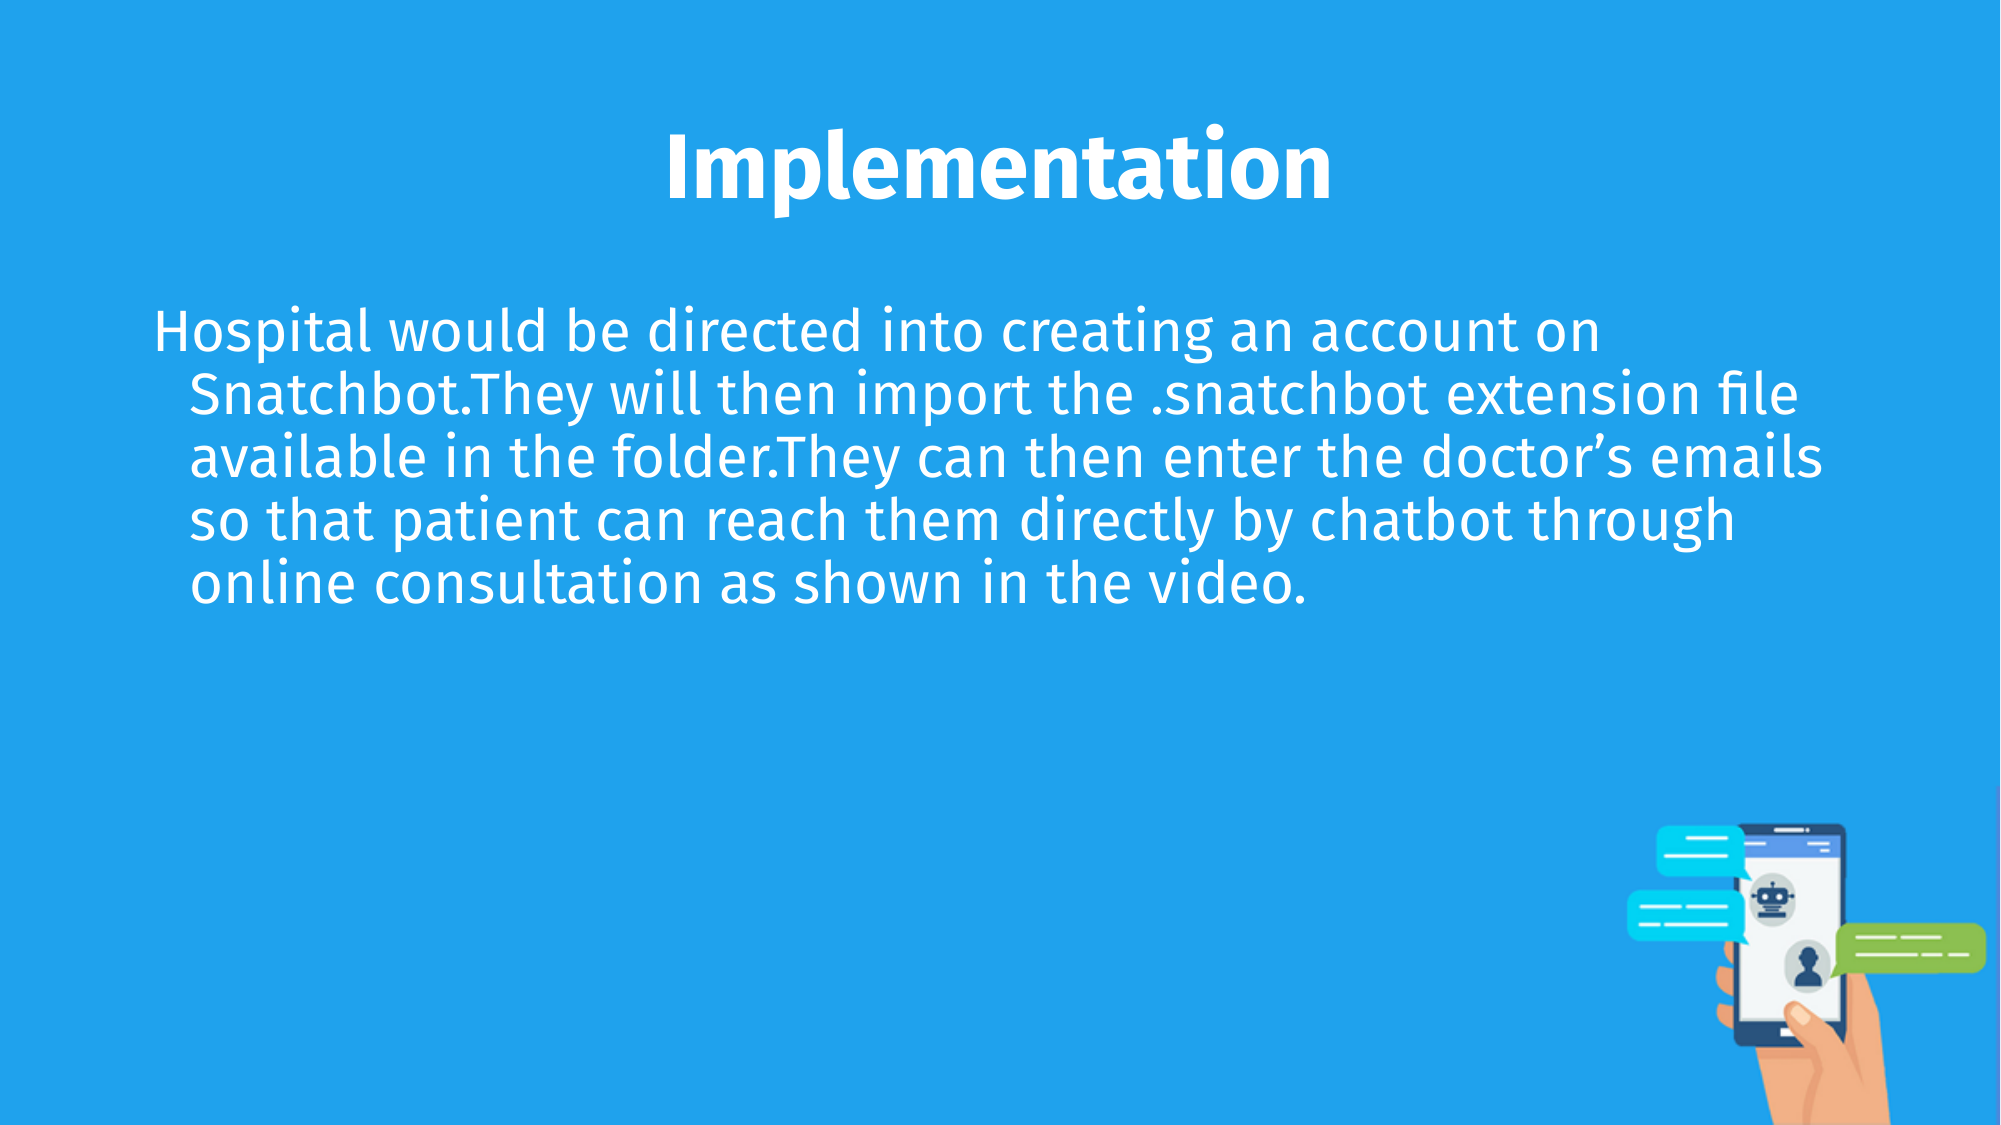

# Implementation
Hospital would be directed into creating an account on Snatchbot.They will then import the .snatchbot extension file  available in the folder.They can then enter the doctor’s emails so that patient can reach them directly by chatbot through online consultation as shown in the video.